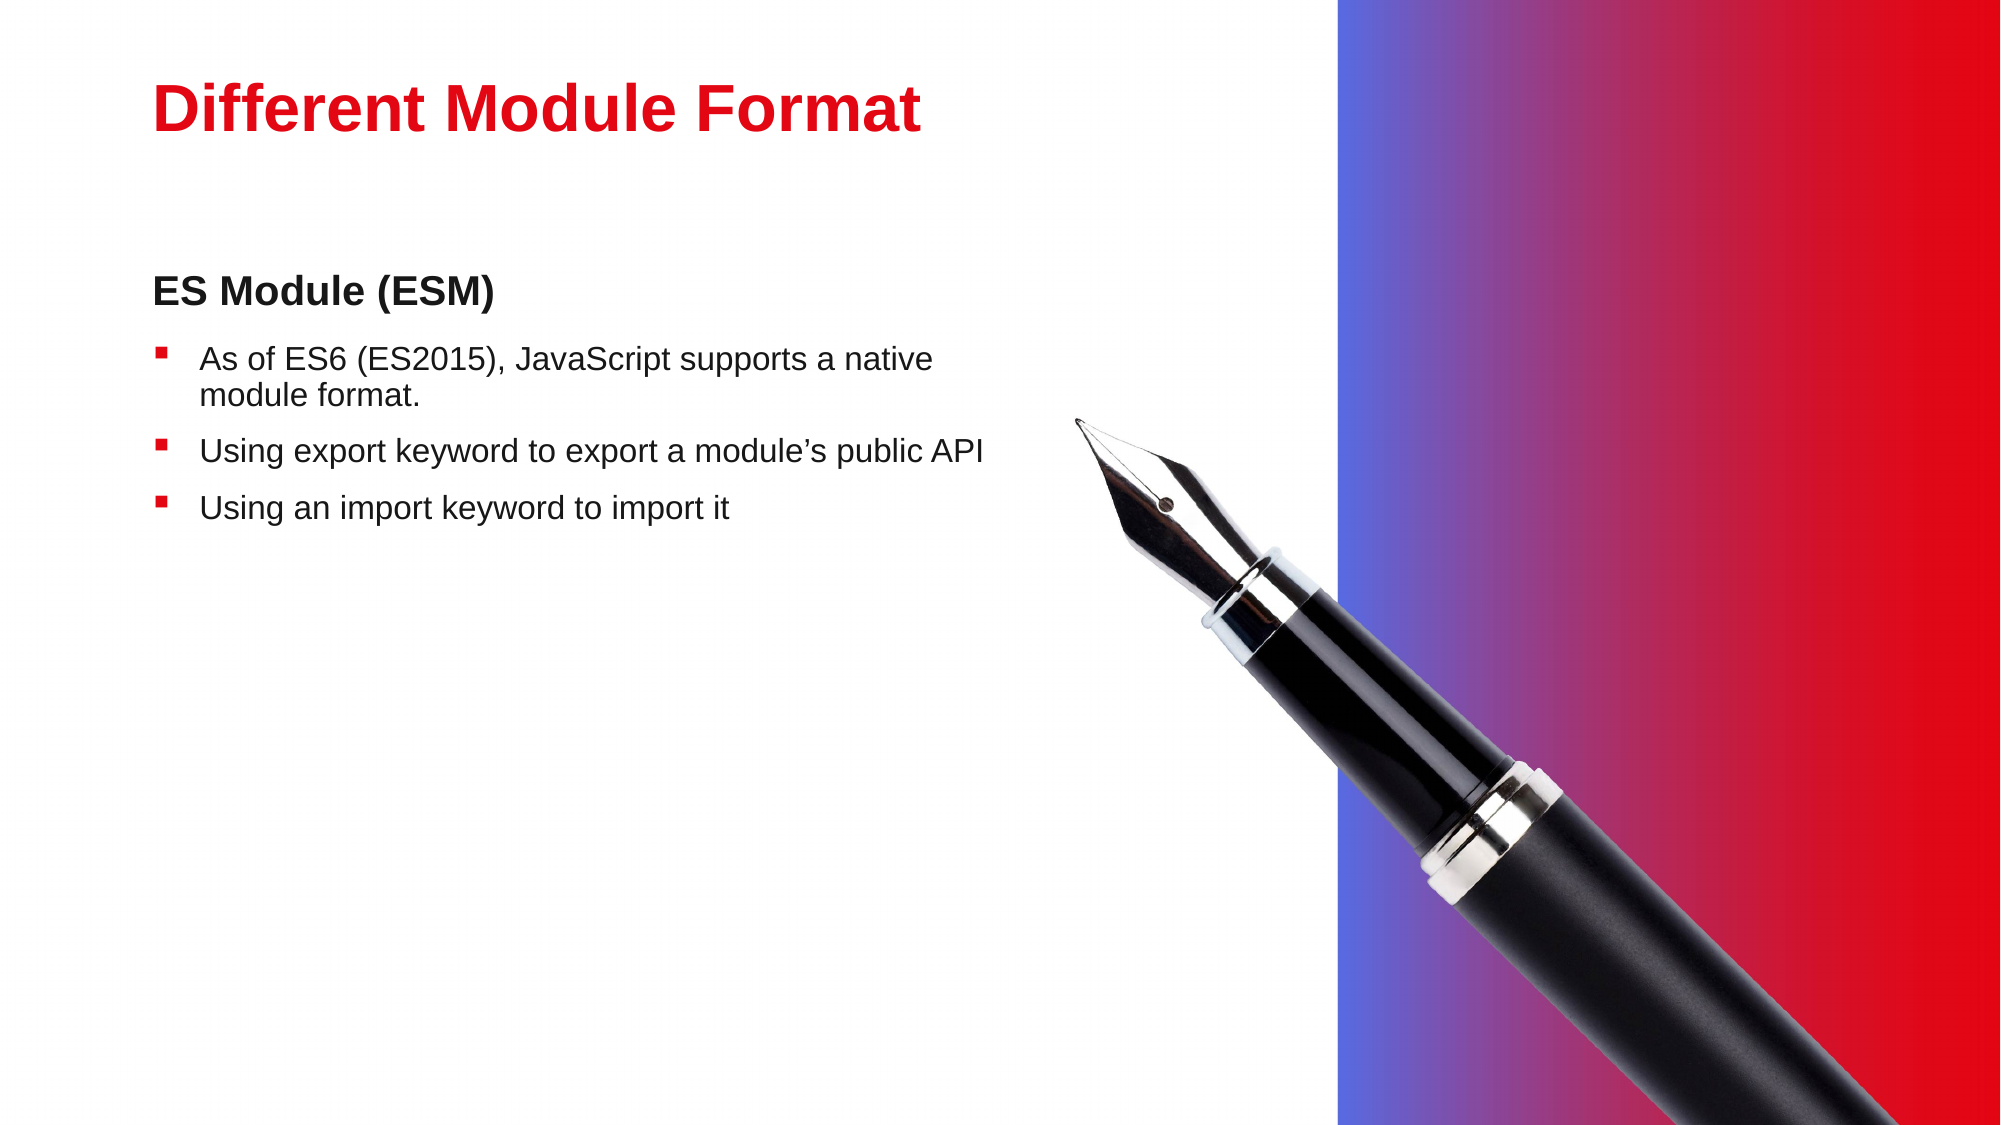

# Different Module Format
ES Module (ESM)

As of ES6 (ES2015), JavaScript supports a native module format.
Using export keyword to export a module’s public API
Using an import keyword to import it